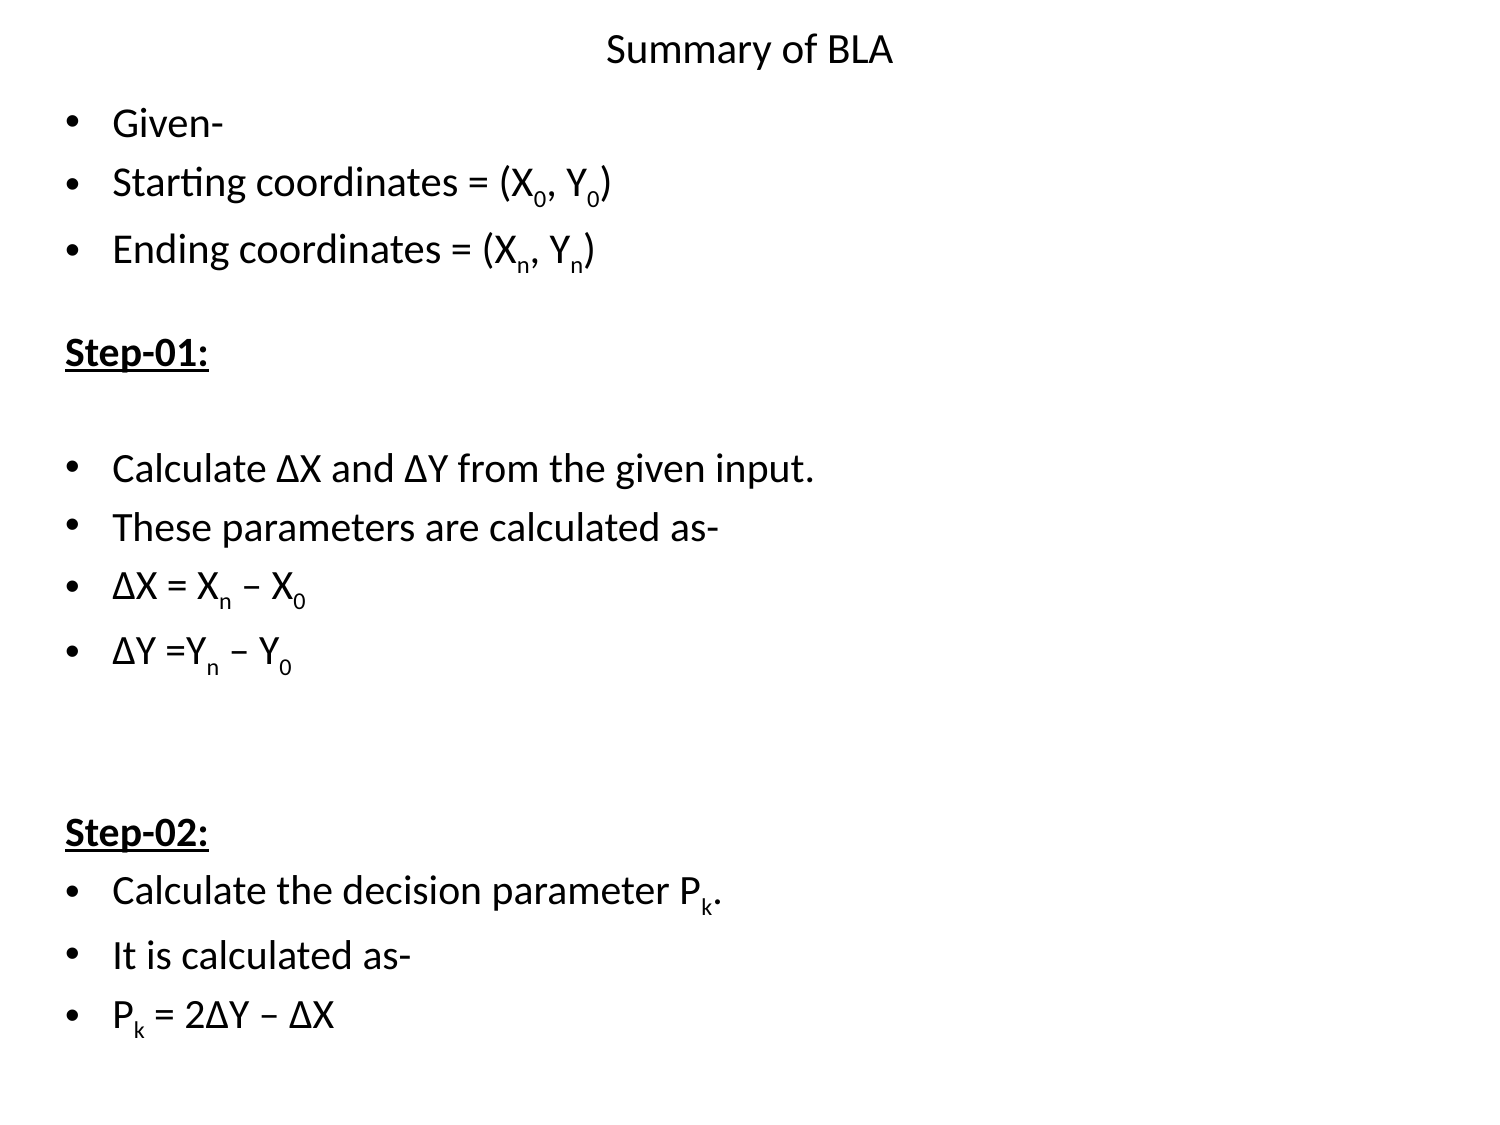

# Summary of BLA
Given-
Starting coordinates = (X0, Y0)
Ending coordinates = (Xn, Yn)

Step-01:

Calculate ΔX and ΔY from the given input.
These parameters are calculated as-
ΔX = Xn – X0
ΔY =Yn – Y0

Step-02:
Calculate the decision parameter Pk.
It is calculated as-
Pk = 2ΔY – ΔX